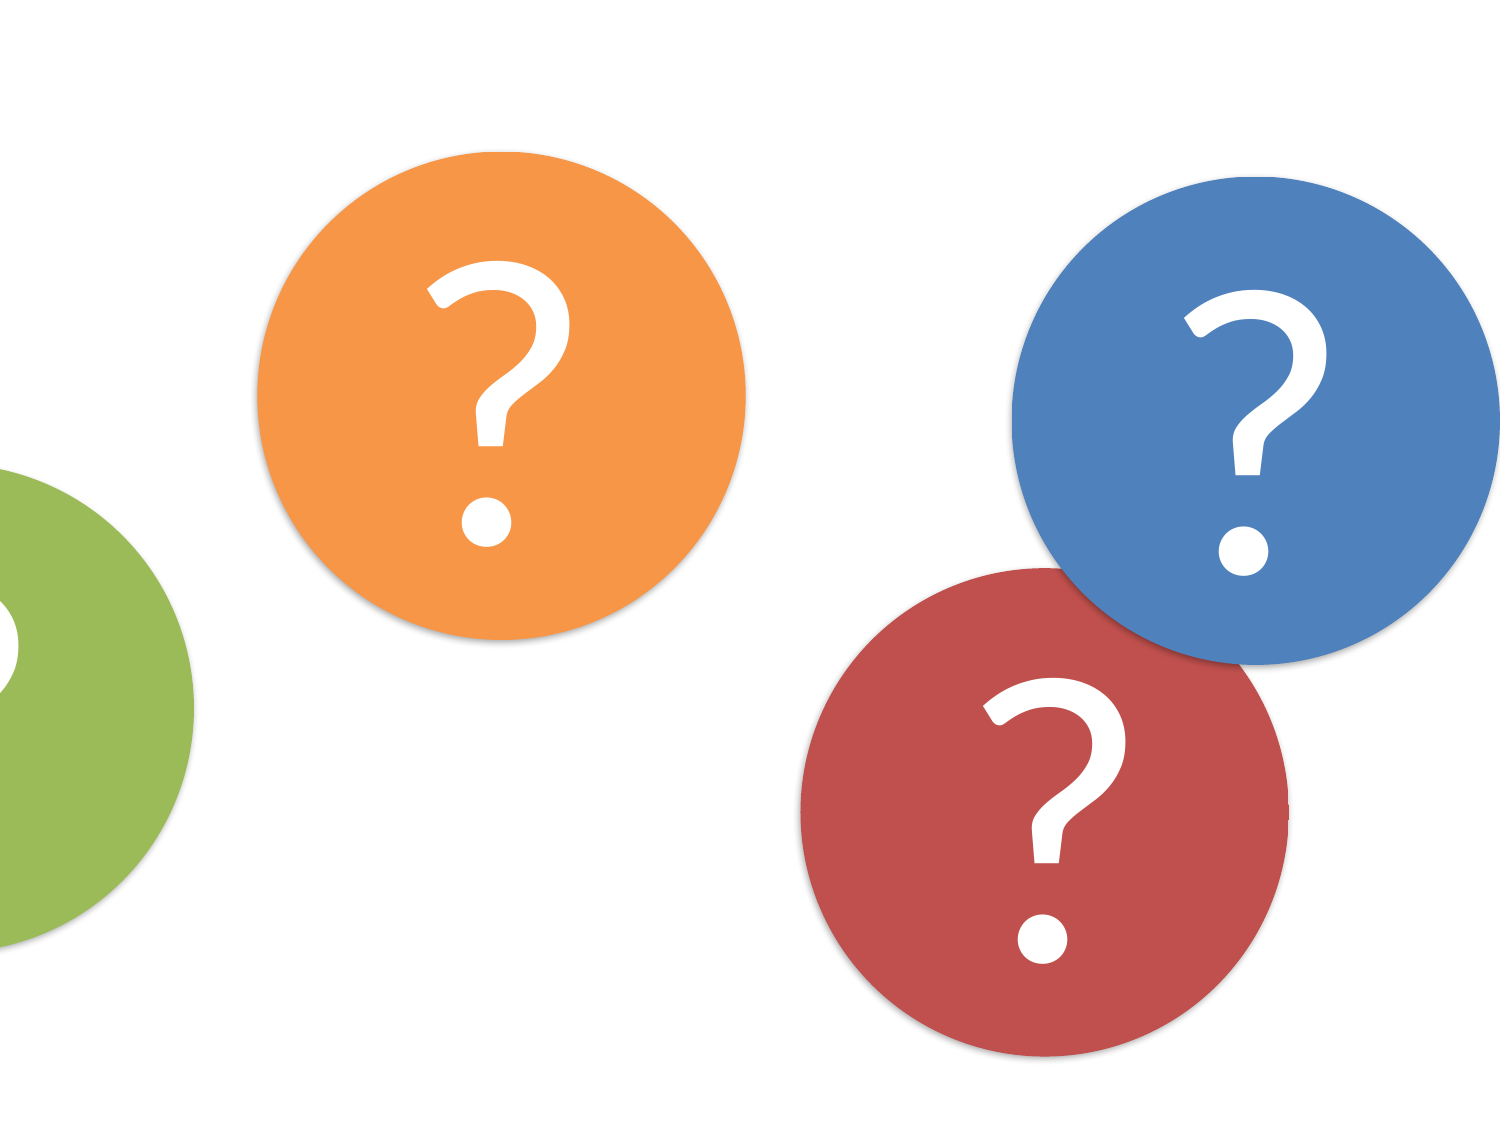

?

?

?

?

?

?

1UP

Reverse

Speed
UP

Speed
UP